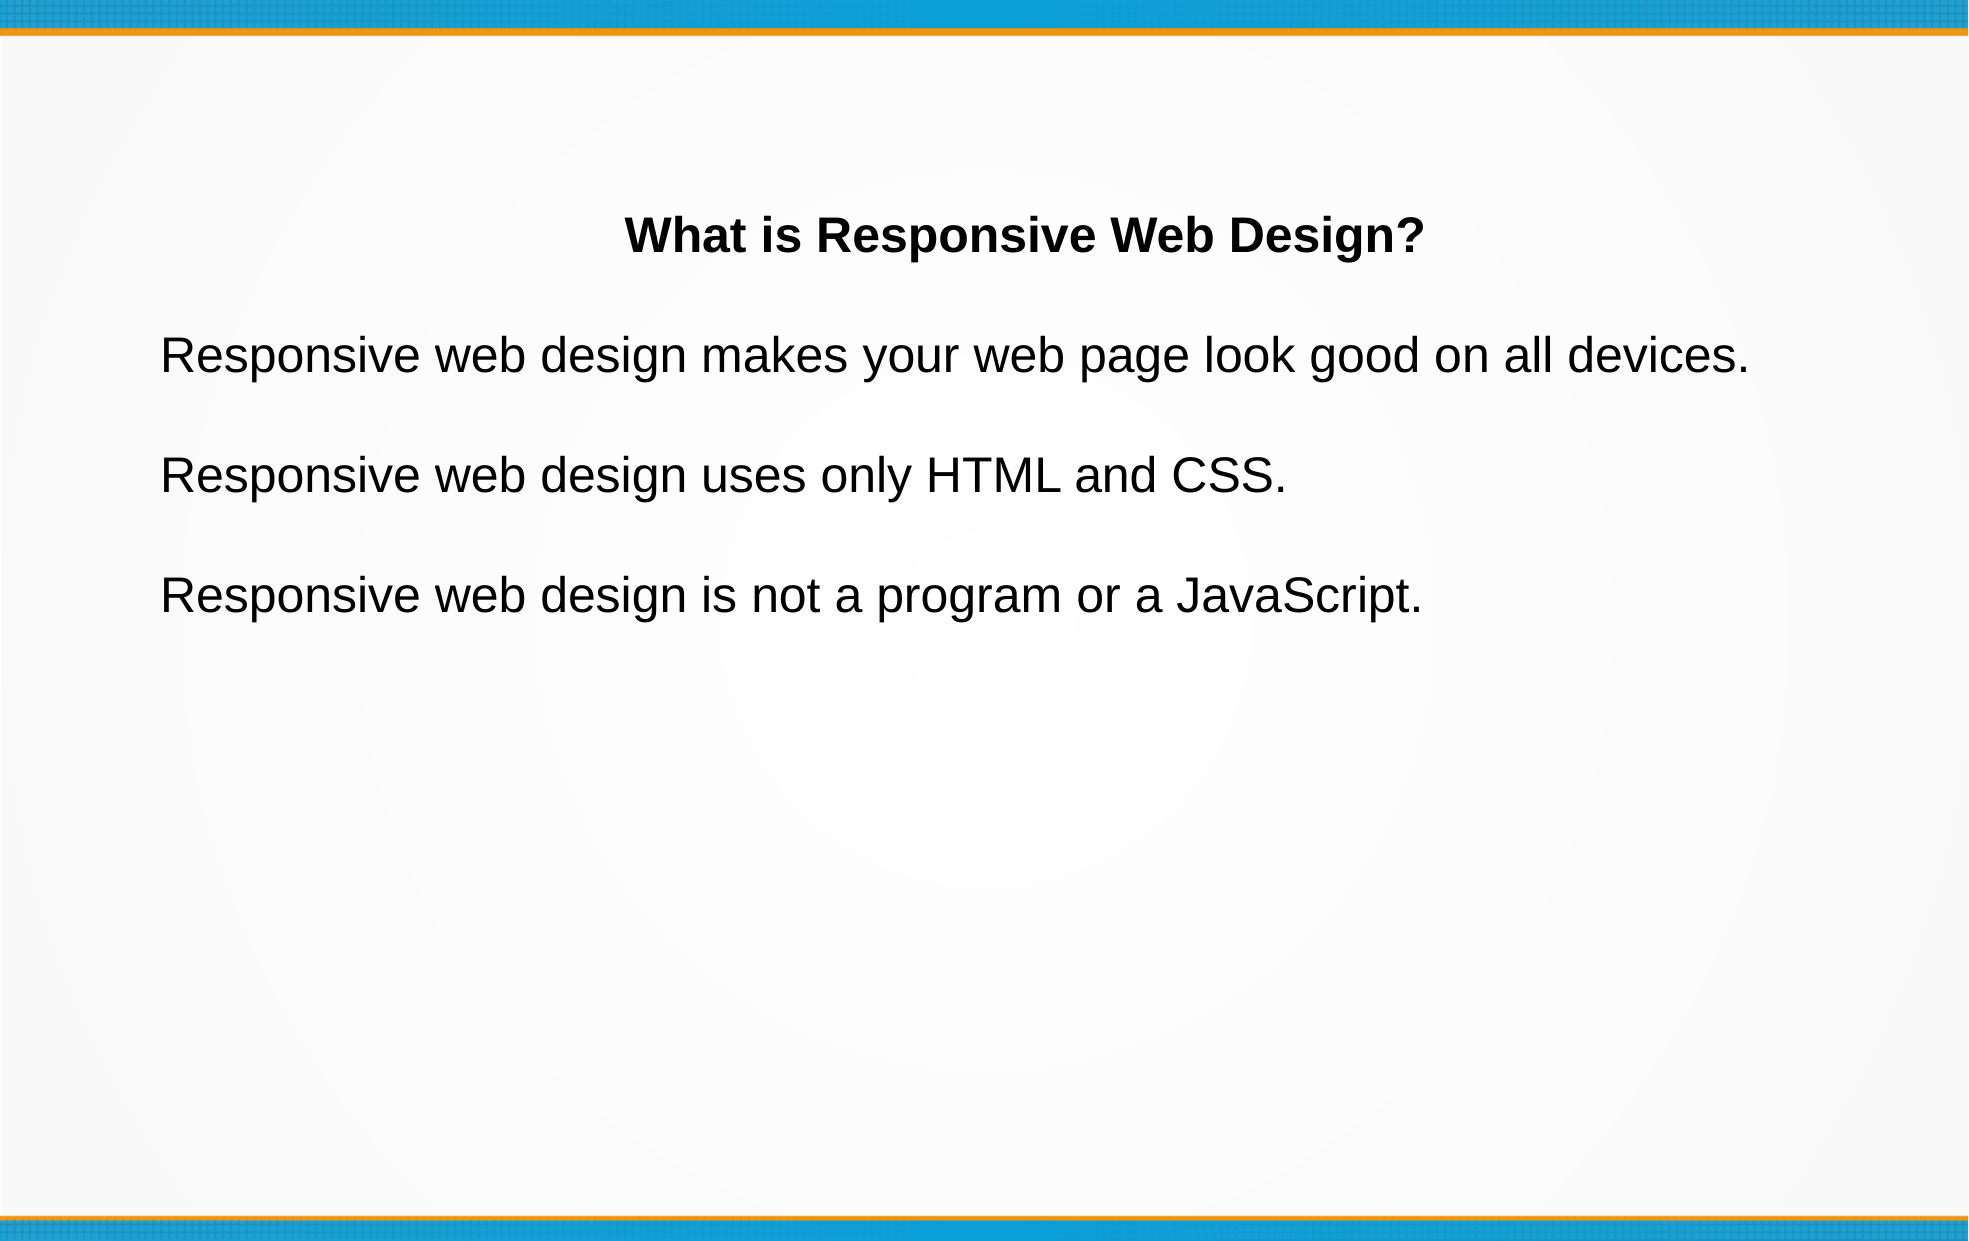

What is Responsive Web Design?

Responsive web design makes your web page look good on all devices.

Responsive web design uses only HTML and CSS.

Responsive web design is not a program or a JavaScript.